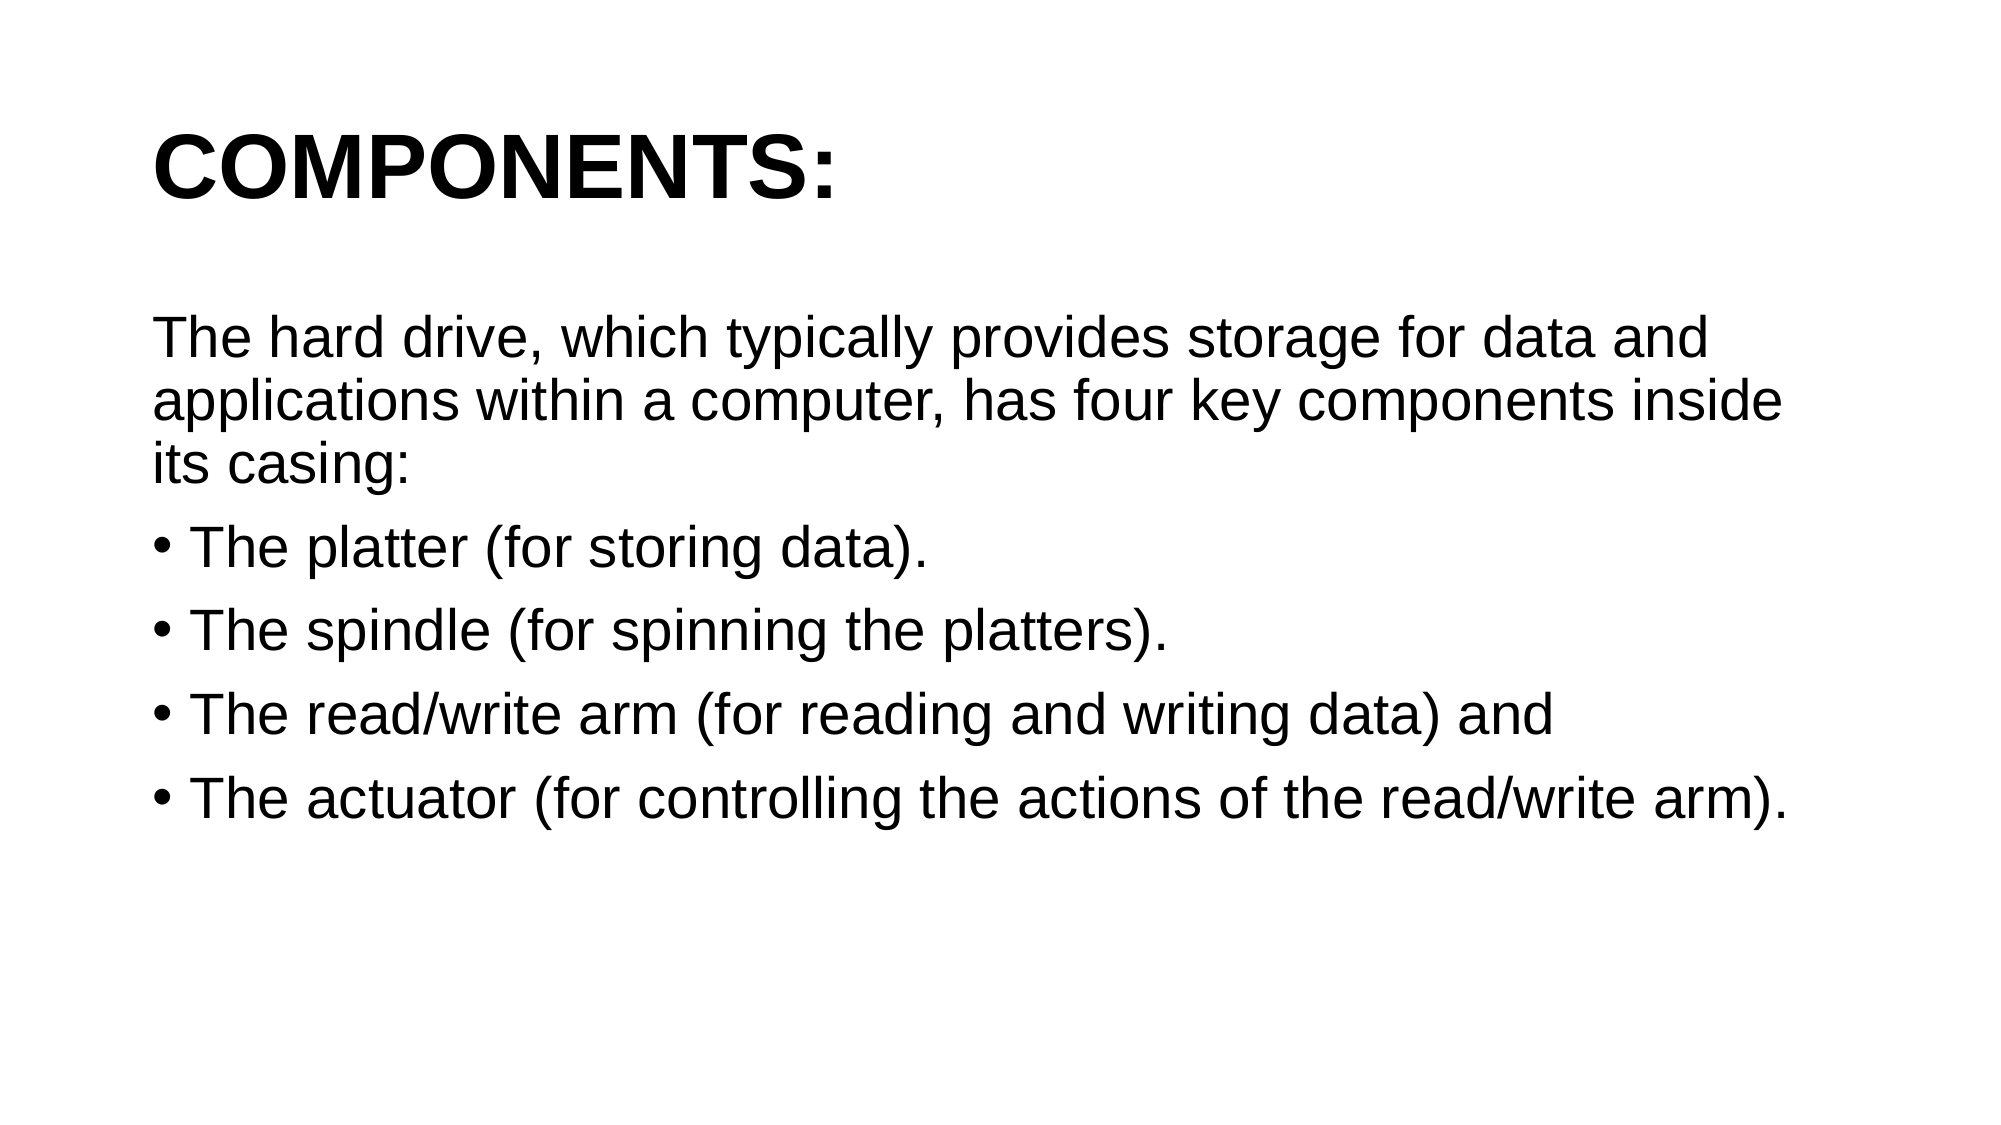

# COMPONENTS:
The hard drive, which typically provides storage for data and applications within a computer, has four key components inside its casing:
The platter (for storing data).
The spindle (for spinning the platters).
The read/write arm (for reading and writing data) and
The actuator (for controlling the actions of the read/write arm).